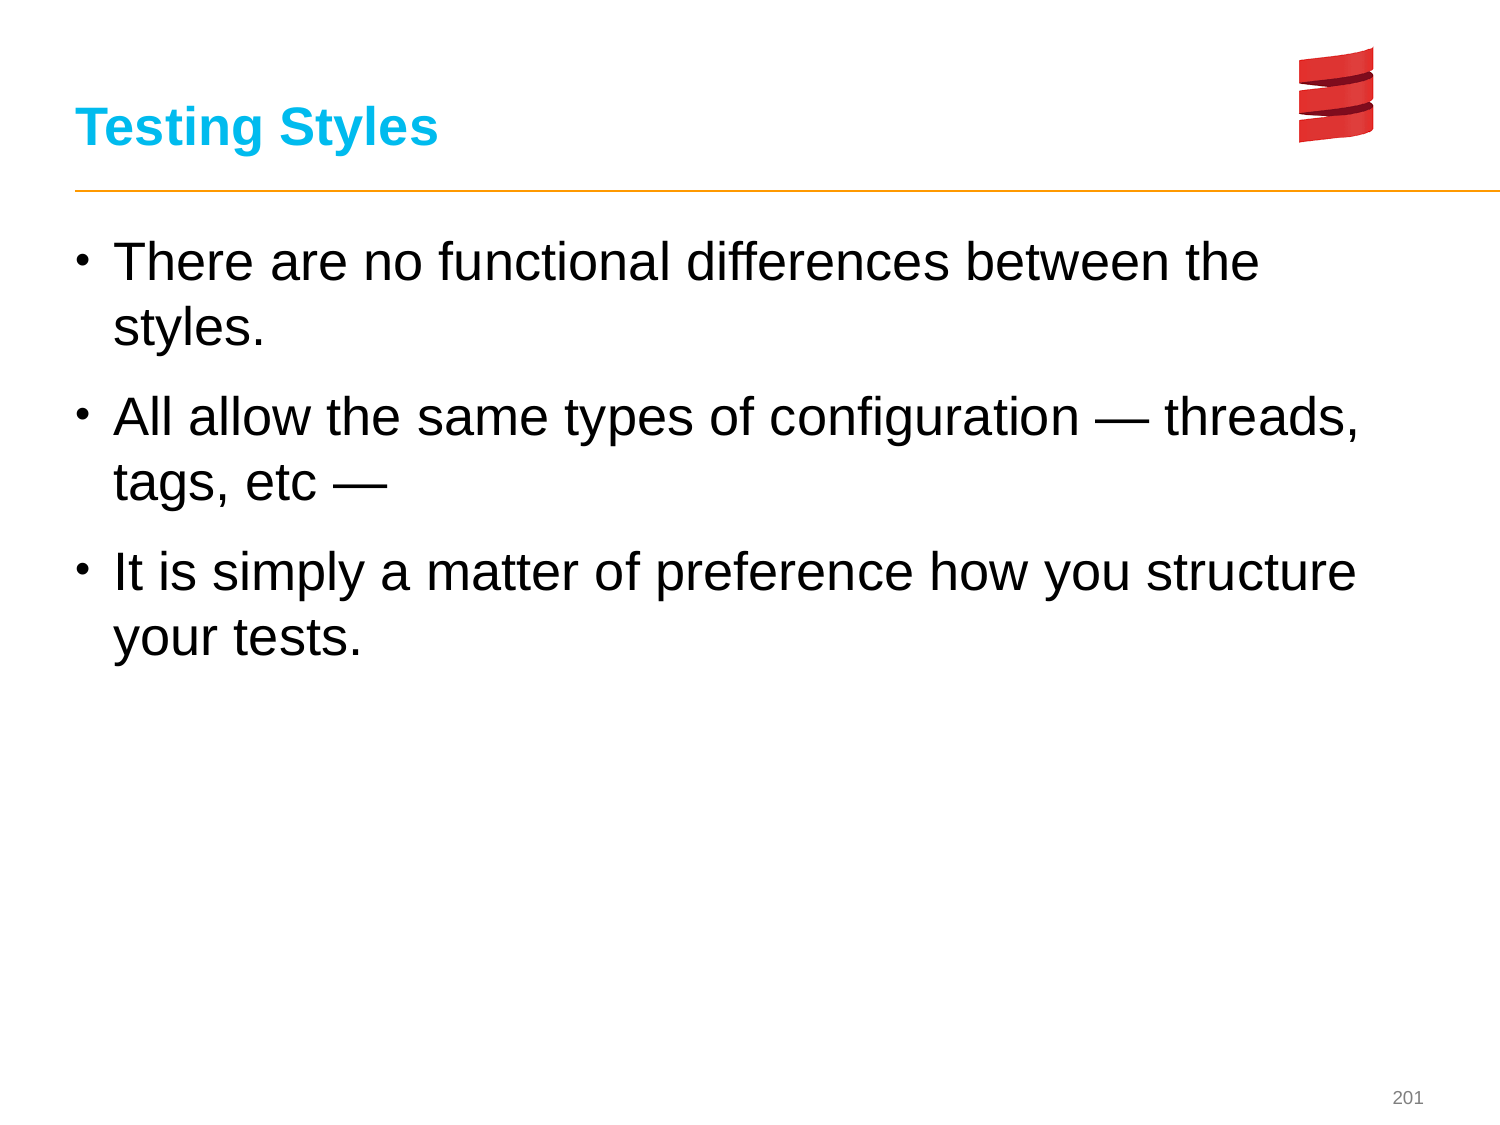

# Testing Styles
There are no functional differences between the styles.
All allow the same types of configuration — threads, tags, etc —
It is simply a matter of preference how you structure your tests.